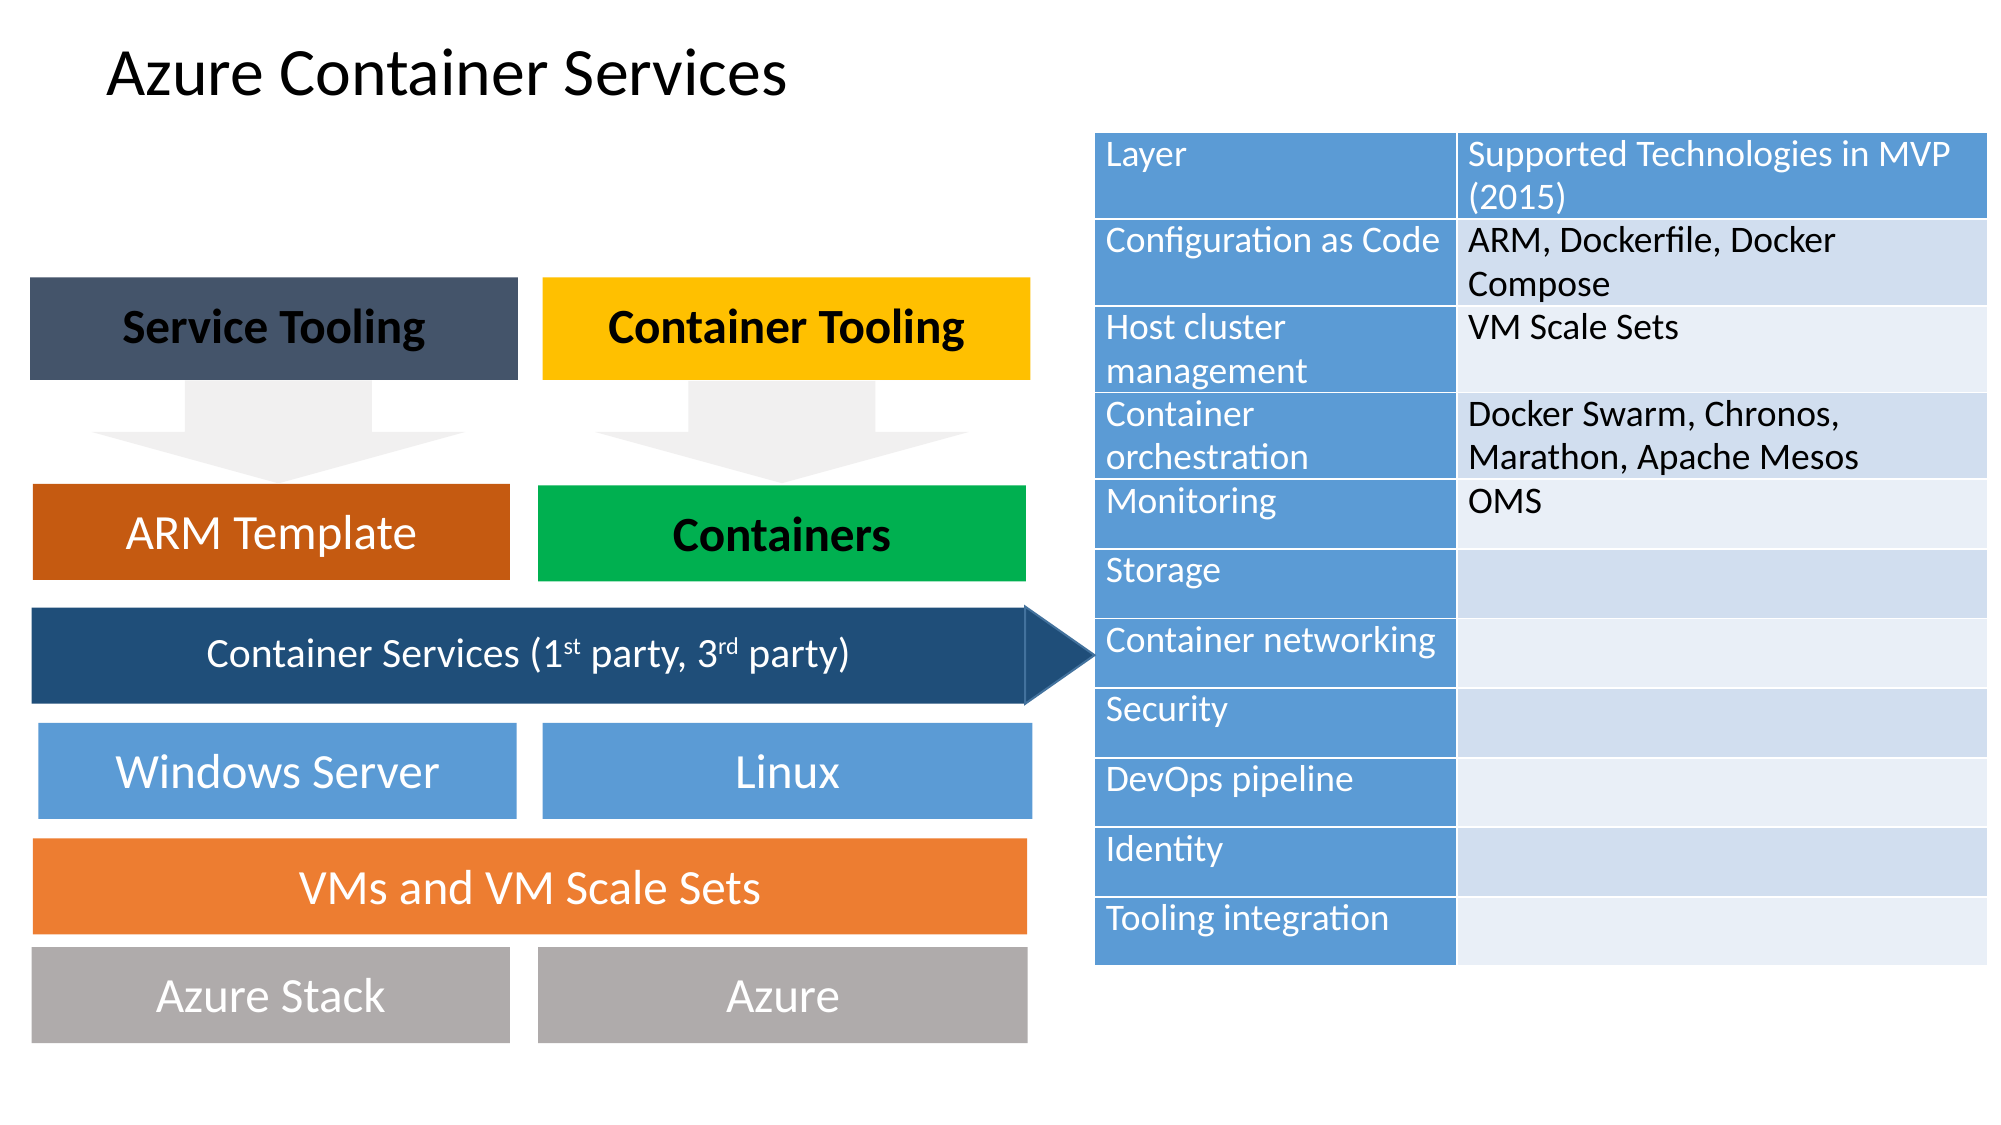

# Azure Container Services
| Layer | Supported Technologies in MVP (2015) |
| --- | --- |
| Configuration as Code | ARM, Dockerfile, Docker Compose |
| Host cluster management | VM Scale Sets |
| Container orchestration | Docker Swarm, Chronos, Marathon, Apache Mesos |
| Monitoring | OMS |
| Storage |  |
| Container networking |  |
| Security |  |
| DevOps pipeline |  |
| Identity |  |
| Tooling integration |  |
Service Tooling
Container Tooling

ARM Template
Containers
Container Services (1st party, 3rd party)

Windows Server
Linux
VMs and VM Scale Sets
Azure Stack
Azure